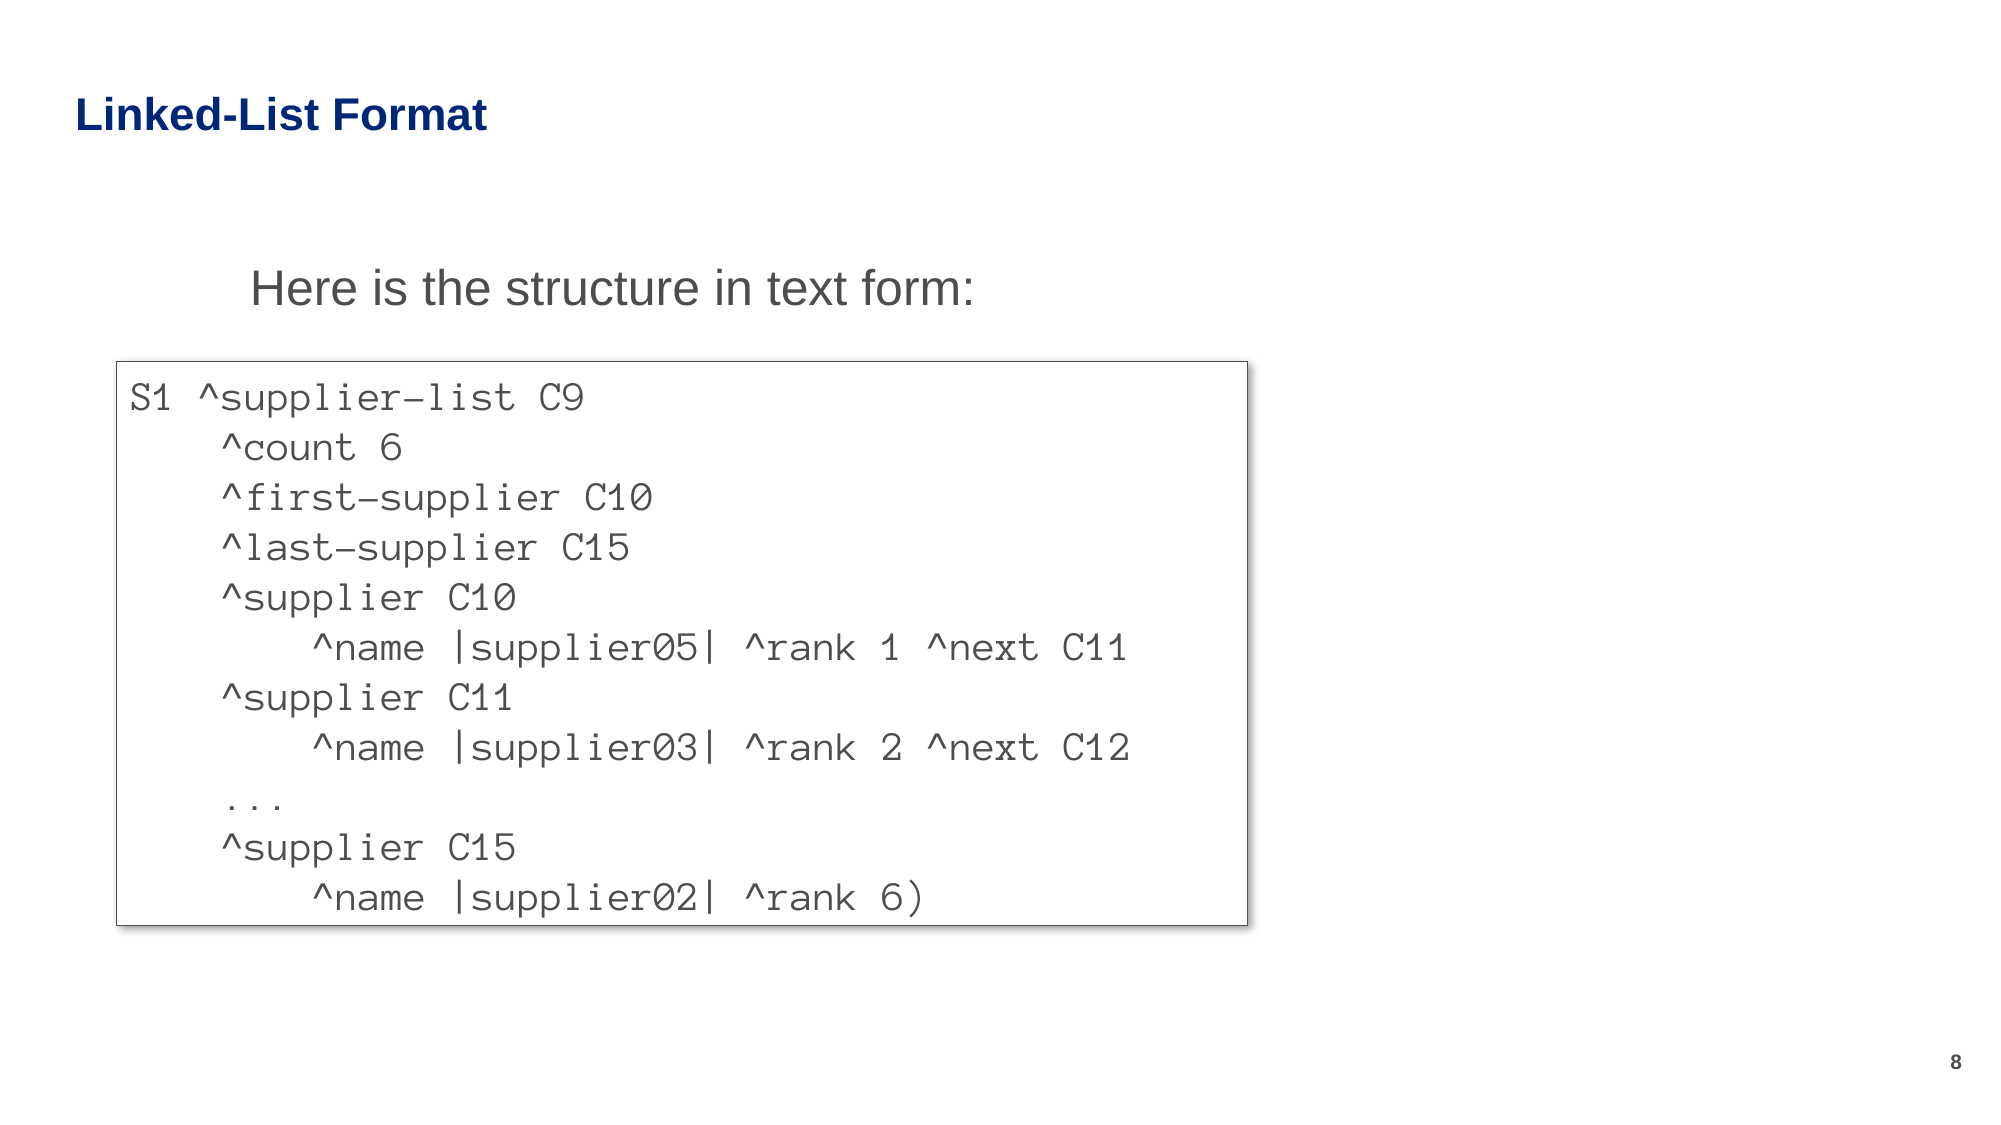

# Linked-List Format
Here is the structure in text form:
S1 ^supplier-list C9
    ^count 6
    ^first-supplier C10
    ^last-supplier C15
    ^supplier C10
        ^name |supplier05| ^rank 1 ^next C11
    ^supplier C11
        ^name |supplier03| ^rank 2 ^next C12
    ...
    ^supplier C15
        ^name |supplier02| ^rank 6)